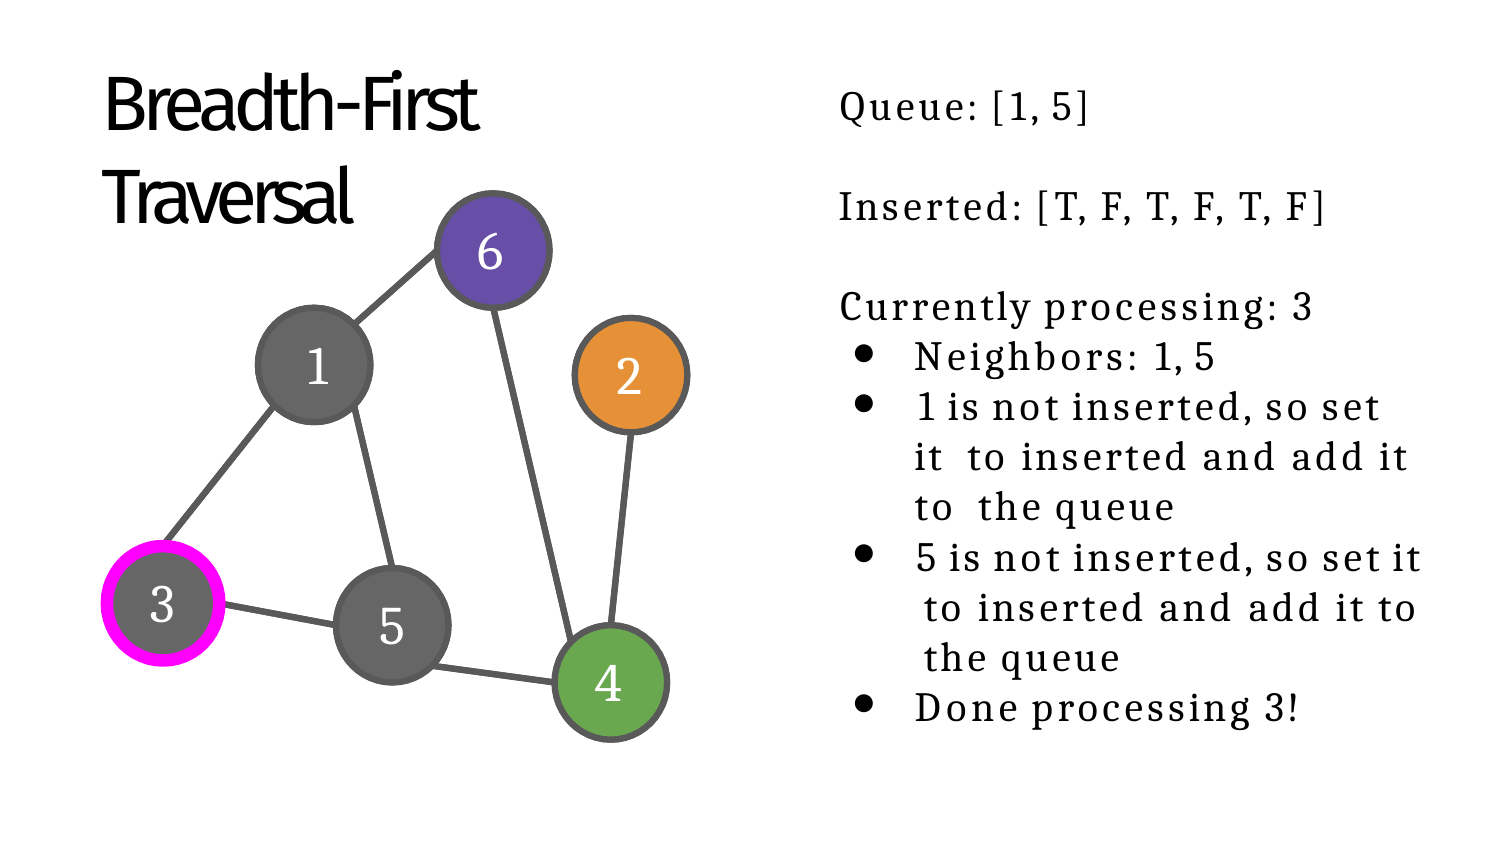

# Breadth-First Traversal
Queue: [1, 5]
Inserted: [T, F, T, F, T, F]

6

Currently processing: 3
Neighbors: 1, 5
1 is not inserted, so set it  to inserted and add it to  the queue
5 is not inserted, so set it  to inserted and add it to  the queue
Done processing 3!

1
2

3
5

4